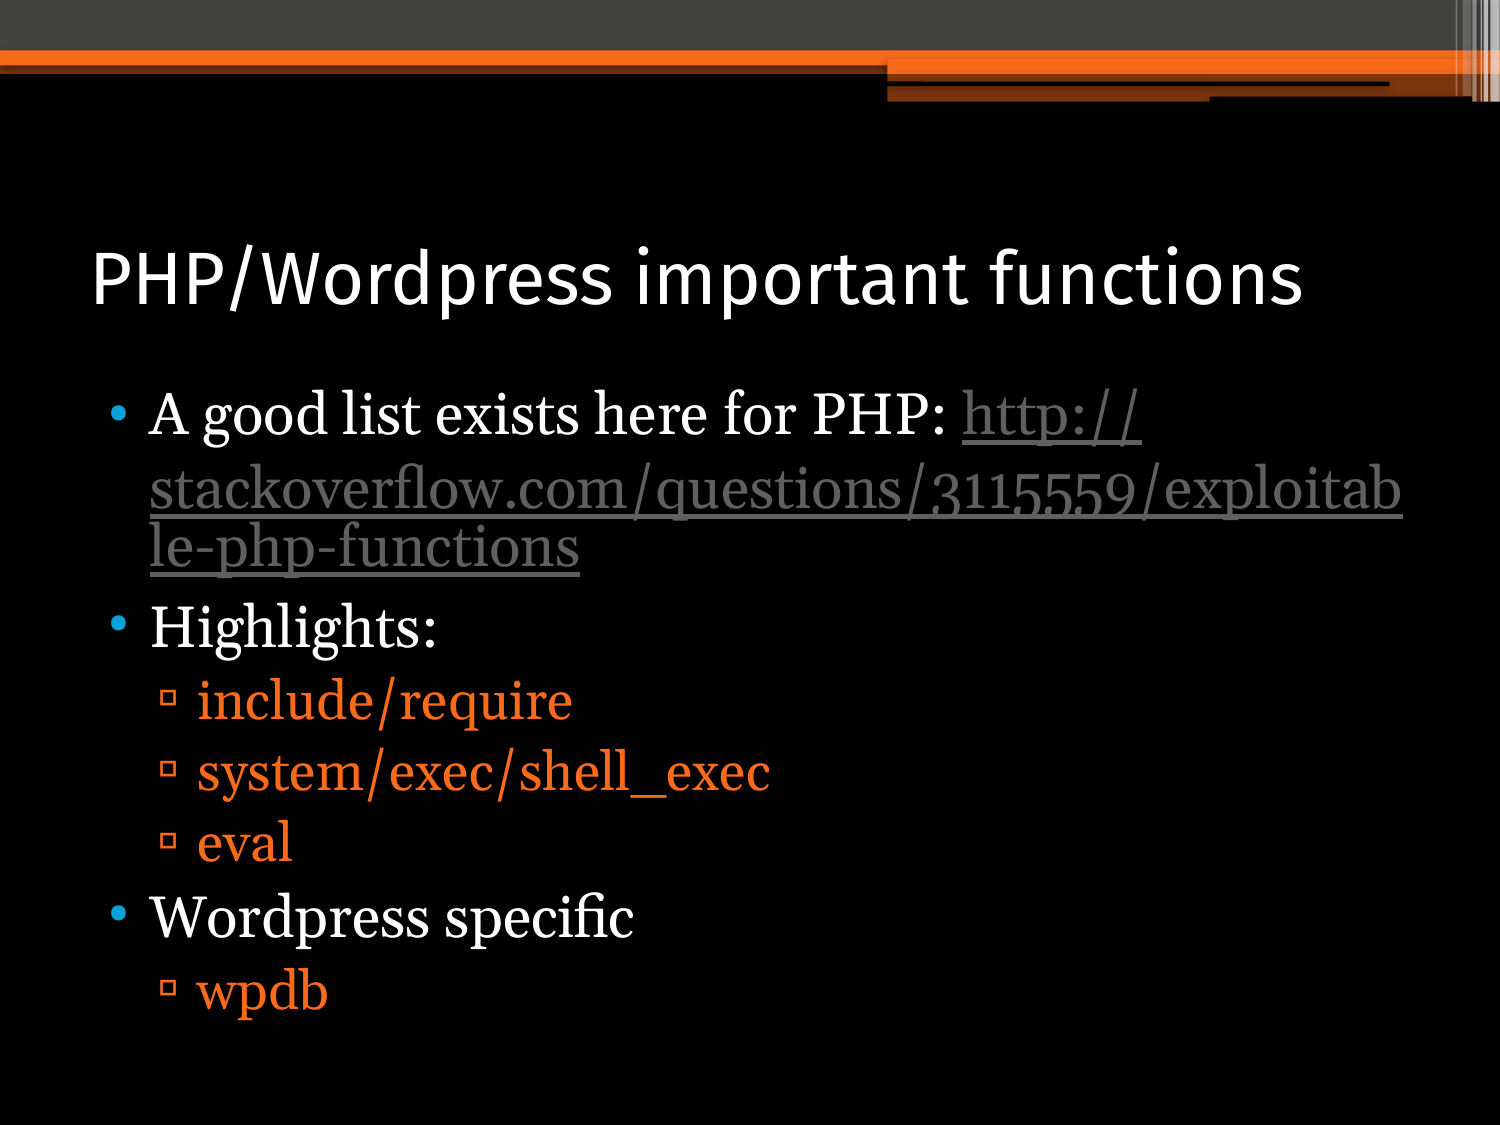

# PHP/Wordpress important functions
A good list exists here for PHP: http://stackoverflow.com/questions/3115559/exploitable-php-functions
Highlights:
include/require
system/exec/shell_exec
eval
Wordpress specific:
wpdb